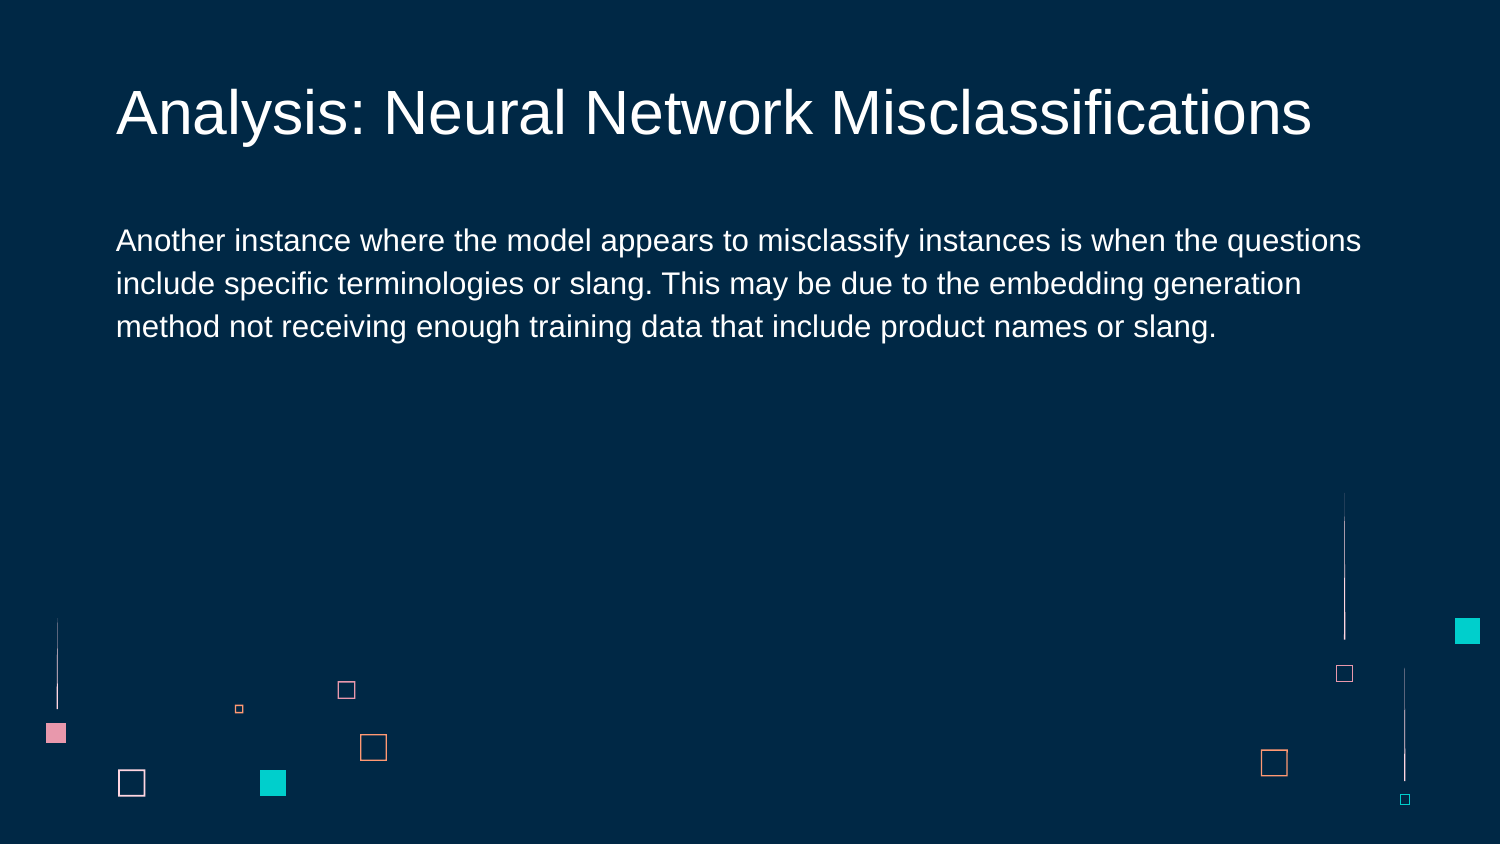

# Analysis: Neural Network Misclassifications
Another instance where the model appears to misclassify instances is when the questions include specific terminologies or slang. This may be due to the embedding generation method not receiving enough training data that include product names or slang.